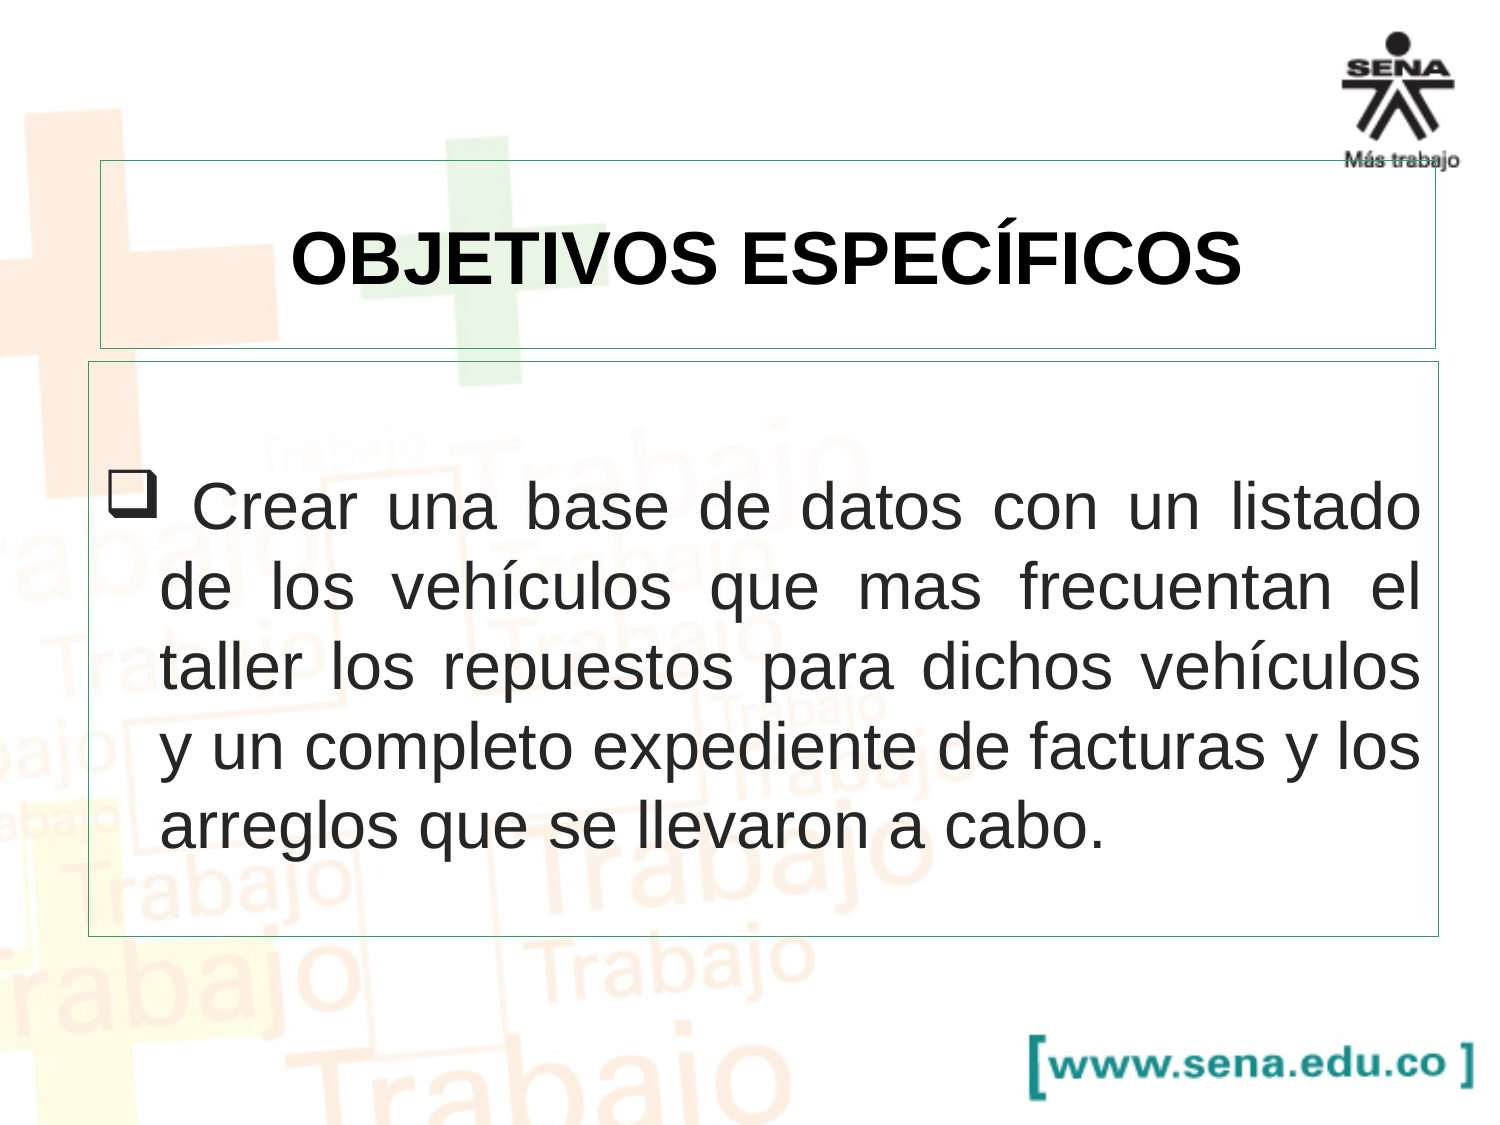

# OBJETIVOS ESPECÍFICOS

 Crear una base de datos con un listado de los vehículos que mas frecuentan el taller los repuestos para dichos vehículos y un completo expediente de facturas y los arreglos que se llevaron a cabo.